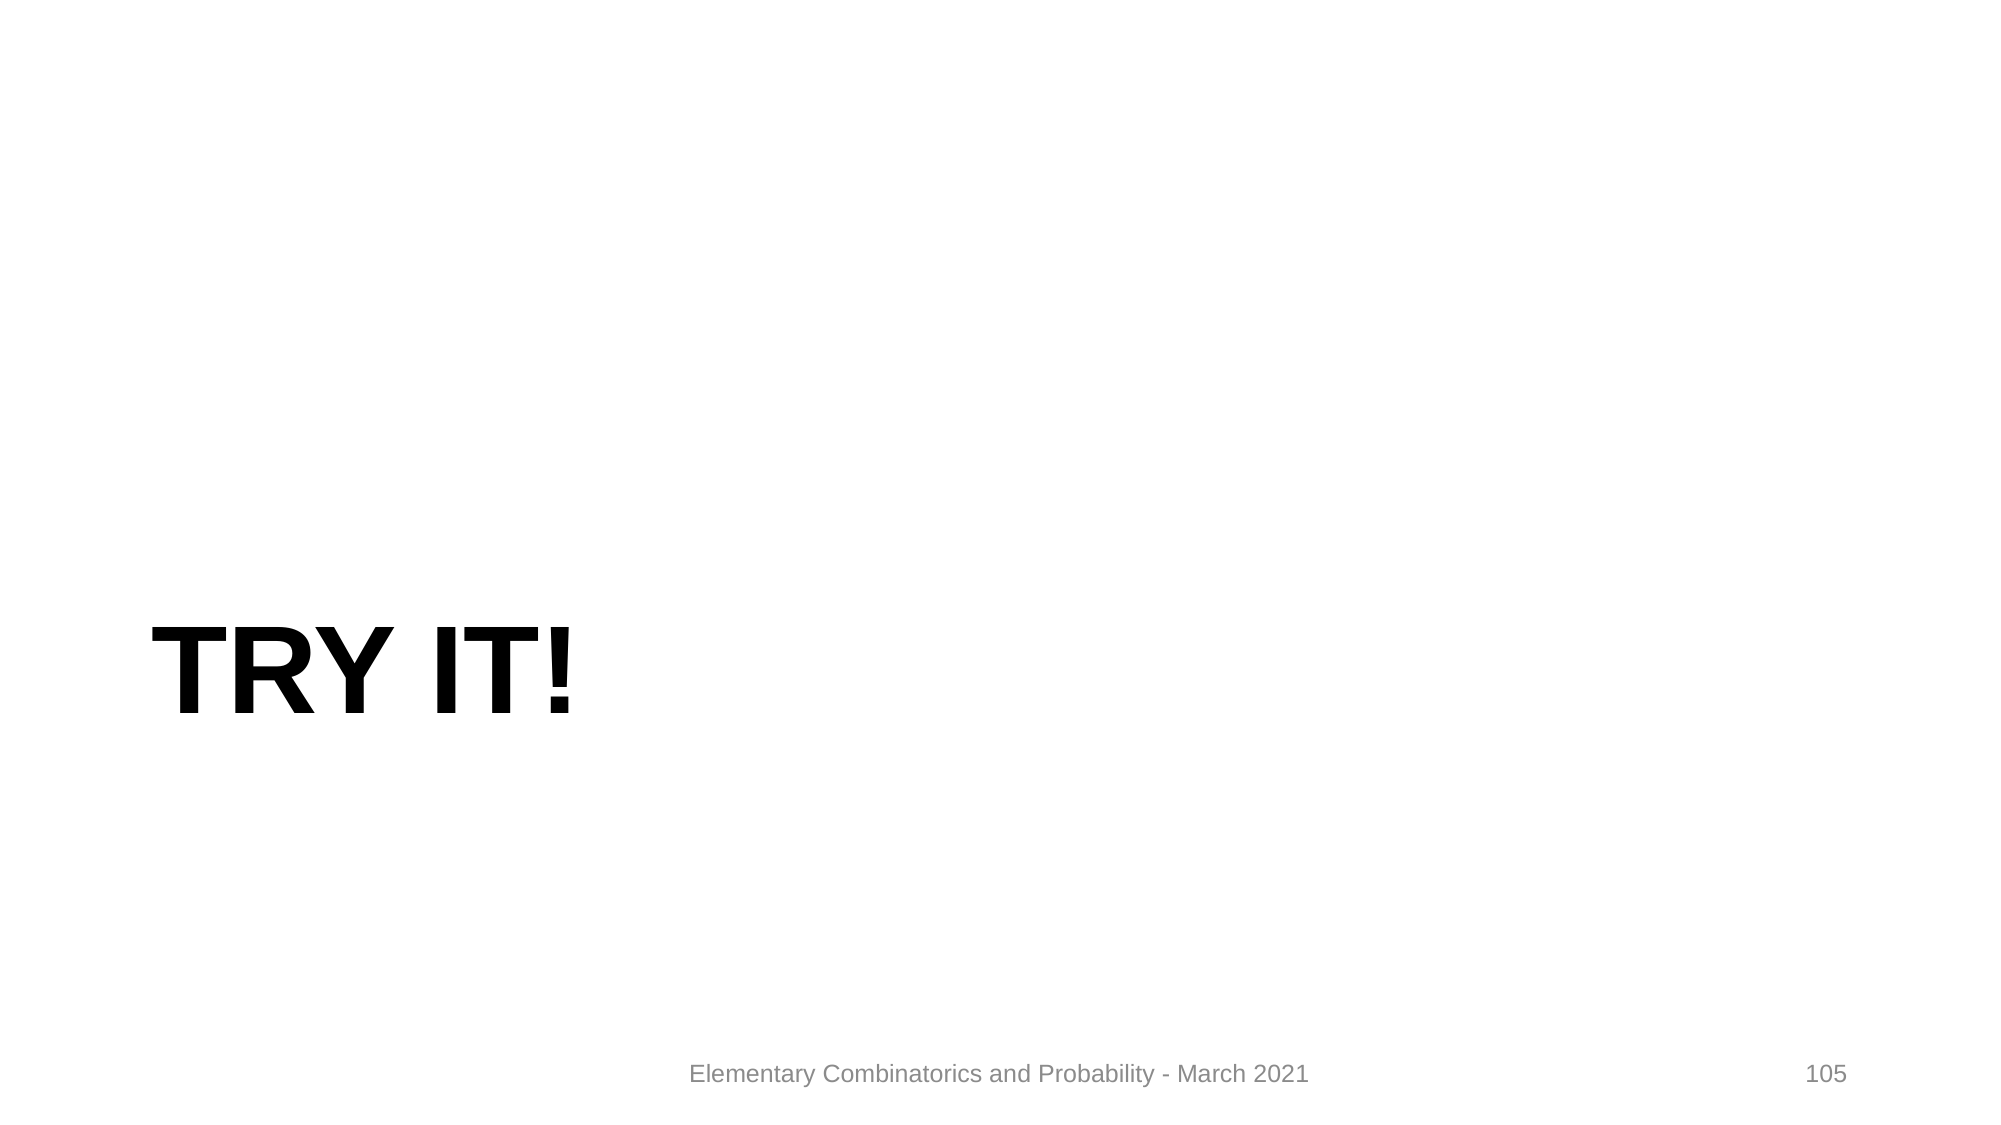

# Try it!

Elementary Combinatorics and Probability - March 2021
105